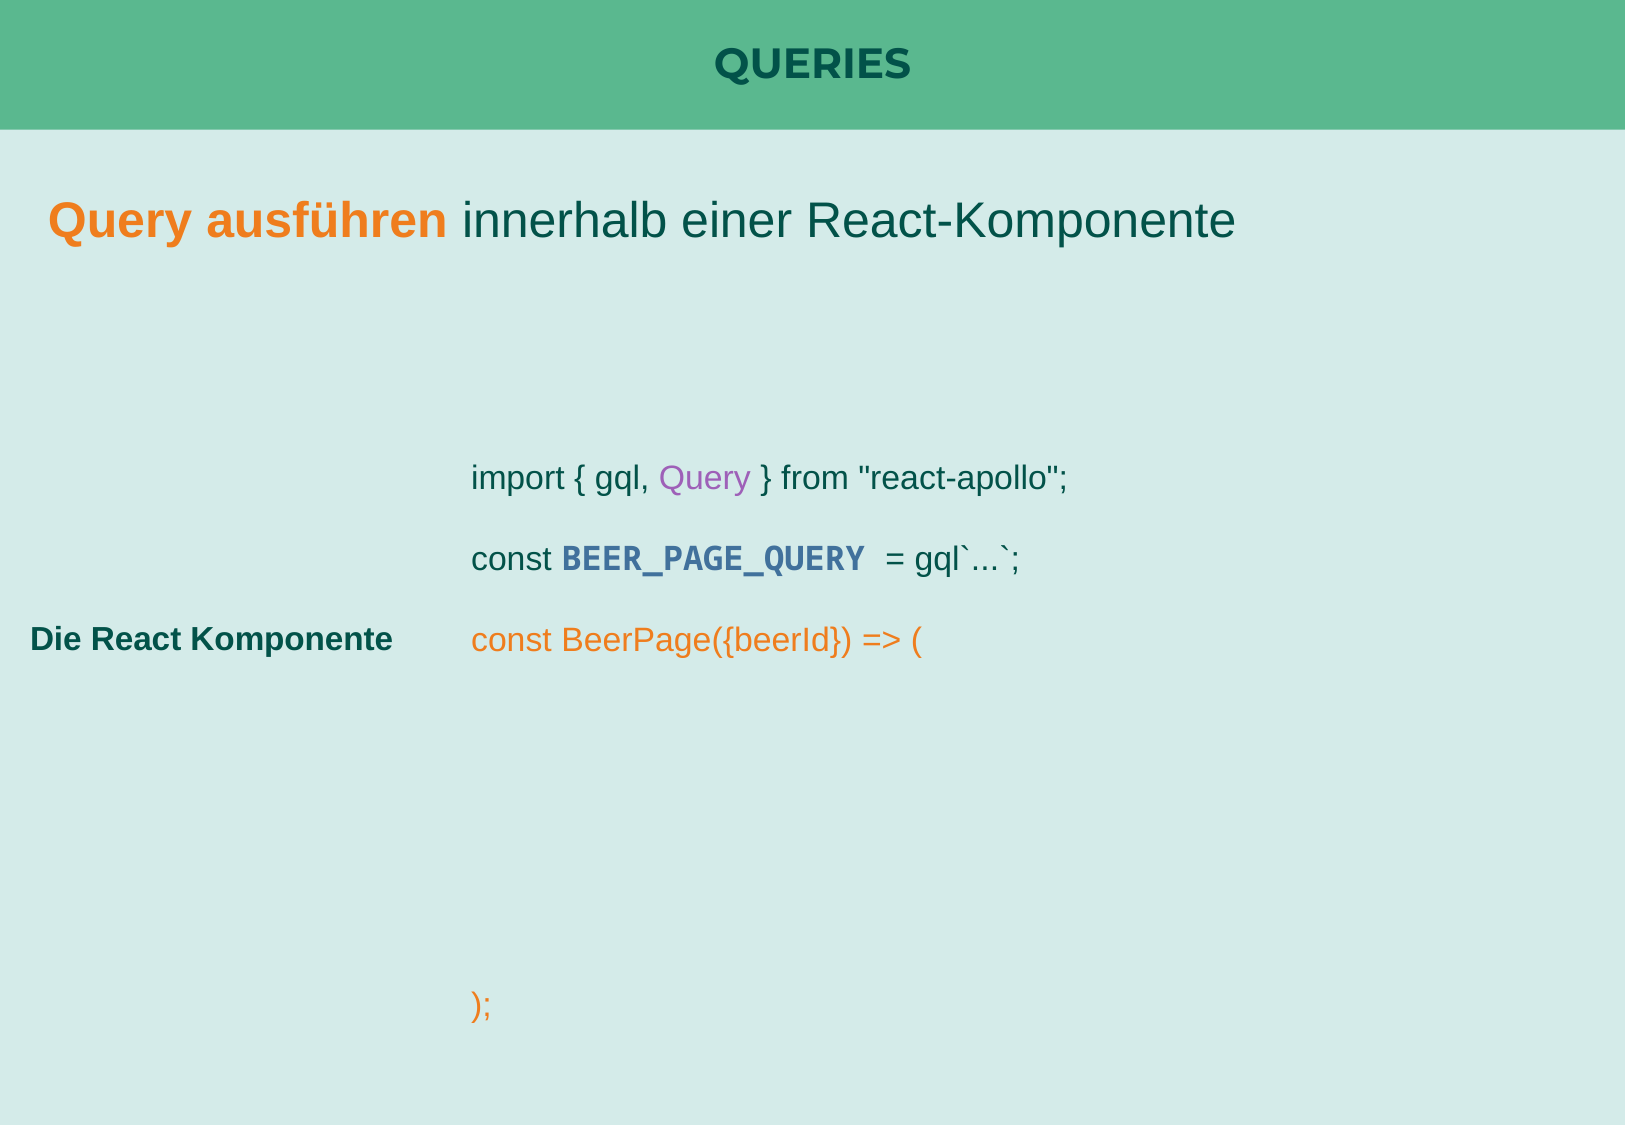

# Queries
Query ausführen innerhalb einer React-Komponente

import { gql, Query } from "react-apollo";

const BEER_PAGE_QUERY = gql`...`;

const BeerPage({beerId}) => (

);
Die React Komponente